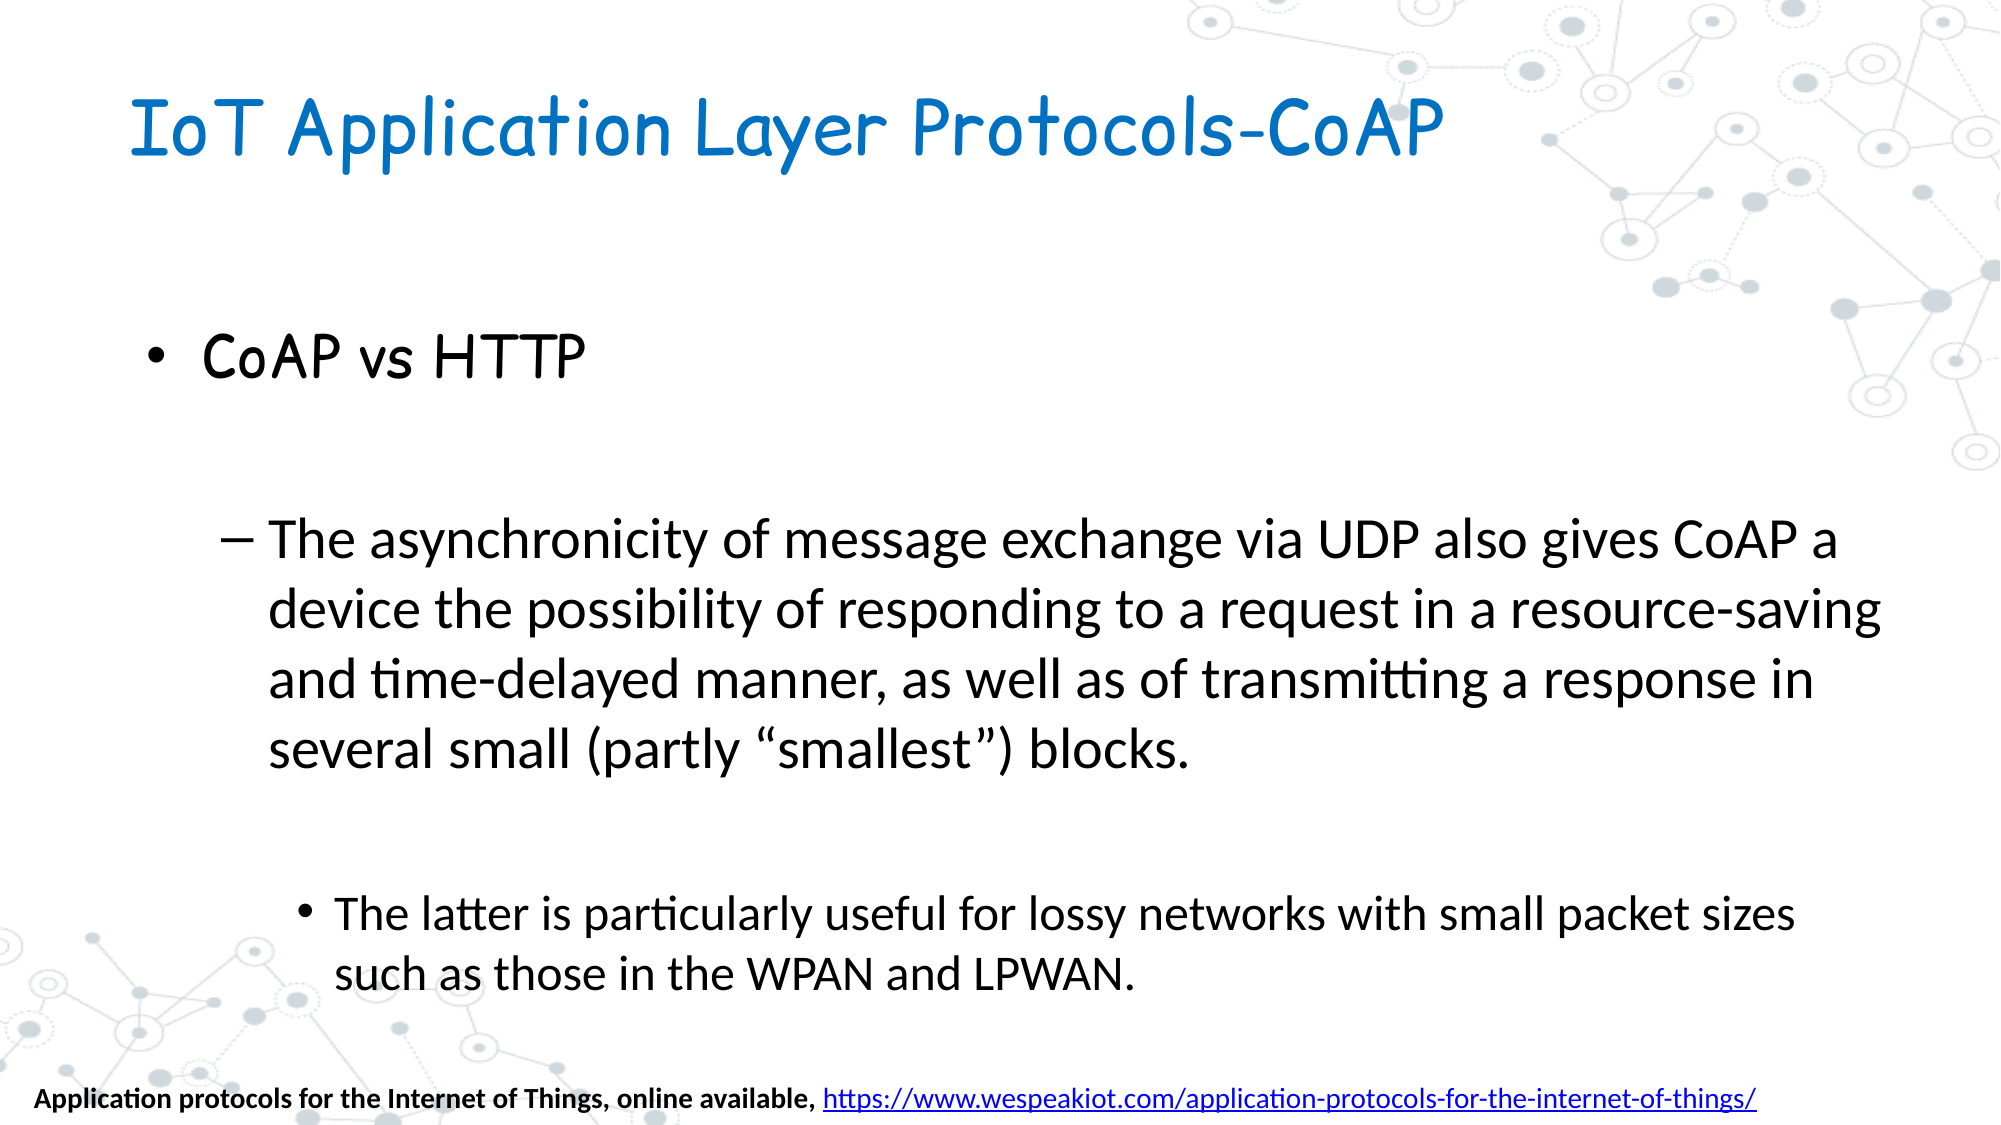

# IoT Application Layer Protocols-CoAP
CoAP vs HTTP

The asynchronicity of message exchange via UDP also gives CoAP a device the possibility of responding to a request in a resource-saving and time-delayed manner, as well as of transmitting a response in several small (partly “smallest”) blocks.

The latter is particularly useful for lossy networks with small packet sizes such as those in the WPAN and LPWAN.
Application protocols for the Internet of Things, online available, https://www.wespeakiot.com/application-protocols-for-the-internet-of-things/